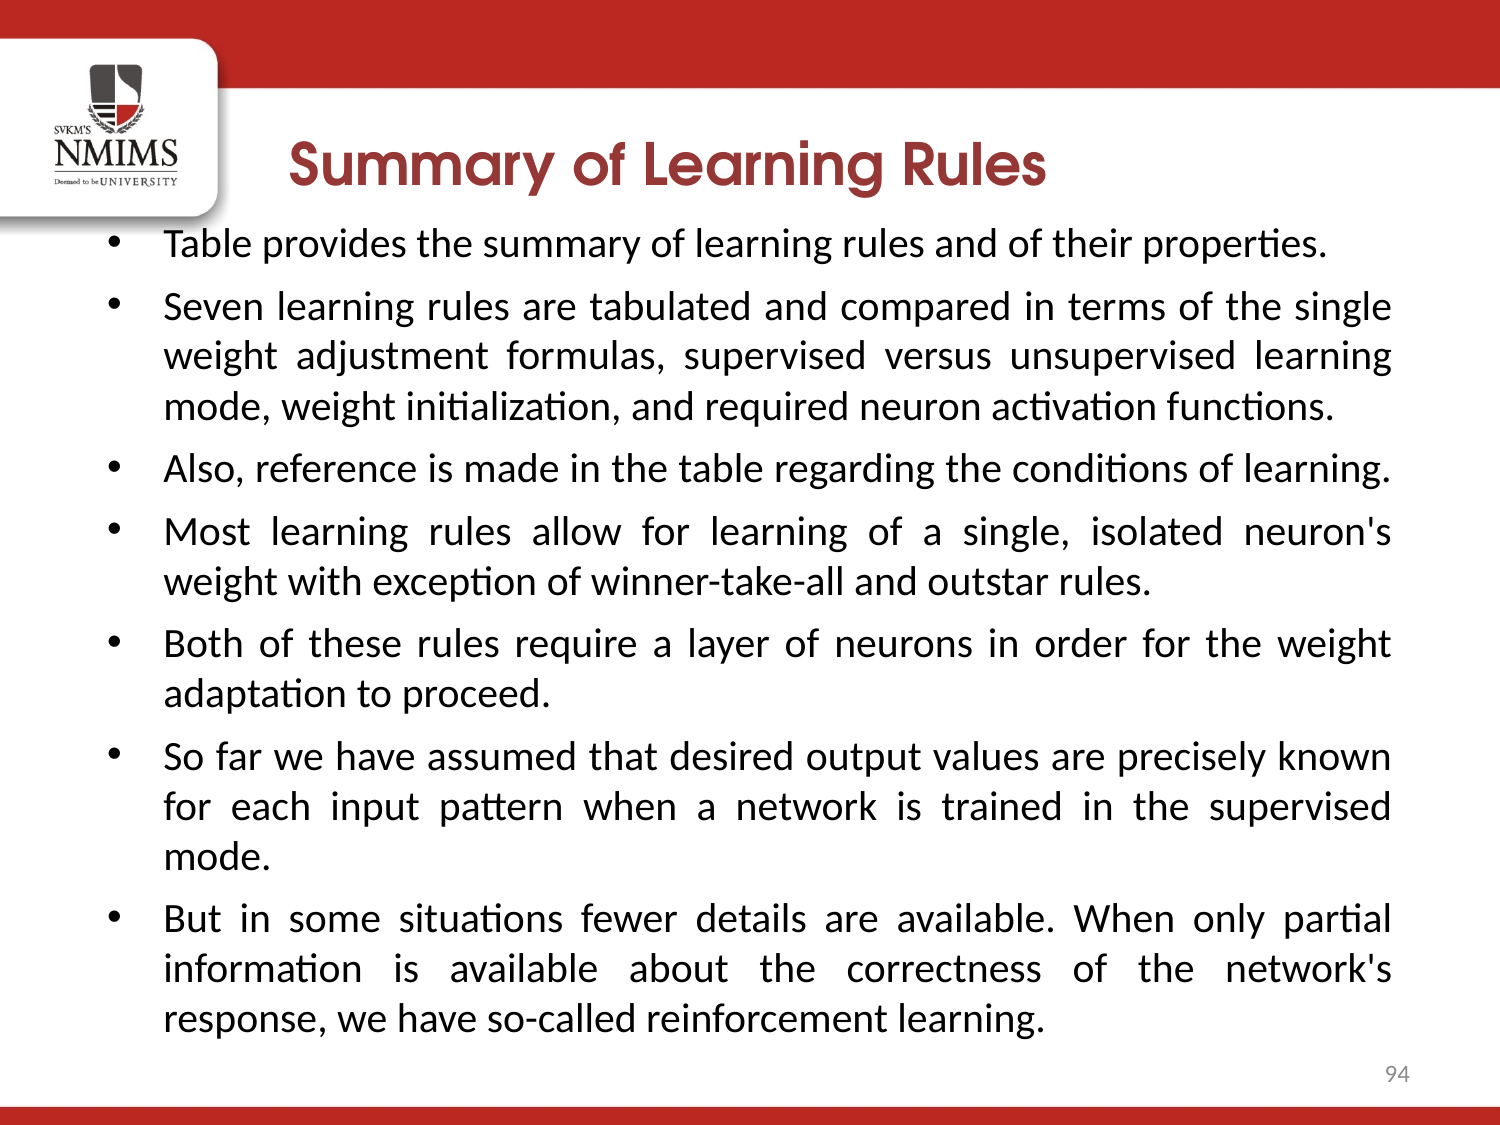

Summary of Learning Rules
Table provides the summary of learning rules and of their properties.
Seven learning rules are tabulated and compared in terms of the single weight adjustment formulas, supervised versus unsupervised learning mode, weight initialization, and required neuron activation functions.
Also, reference is made in the table regarding the conditions of learning.
Most learning rules allow for learning of a single, isolated neuron's weight with exception of winner-take-all and outstar rules.
Both of these rules require a layer of neurons in order for the weight adaptation to proceed.
So far we have assumed that desired output values are precisely known for each input pattern when a network is trained in the supervised mode.
But in some situations fewer details are available. When only partial information is available about the correctness of the network's response, we have so-called reinforcement learning.

94